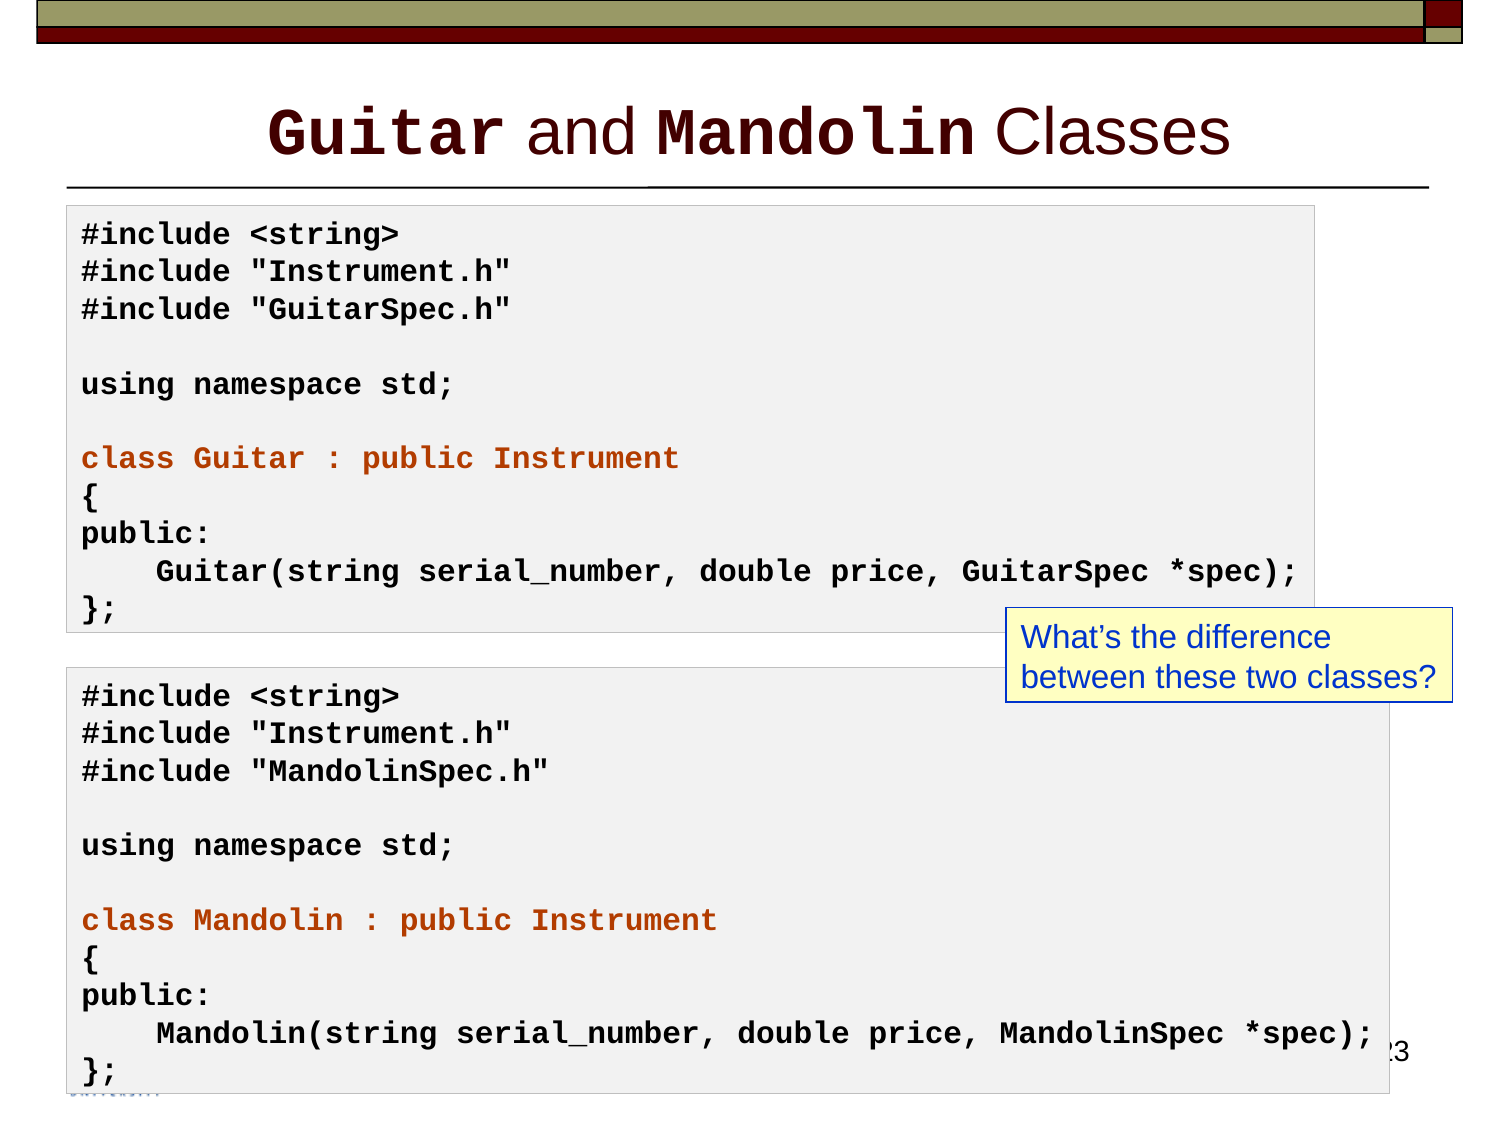

# Guitar and Mandolin Classes
#include <string>
#include "Instrument.h"
#include "GuitarSpec.h"

using namespace std;

class Guitar : public Instrument
{
public:
    Guitar(string serial_number, double price, GuitarSpec *spec);
};
What’s the difference
between these two classes?
#include <string>
#include "Instrument.h"
#include "MandolinSpec.h"
using namespace std;

class Mandolin : public Instrument
{
public:
    Mandolin(string serial_number, double price, MandolinSpec *spec);
};
23